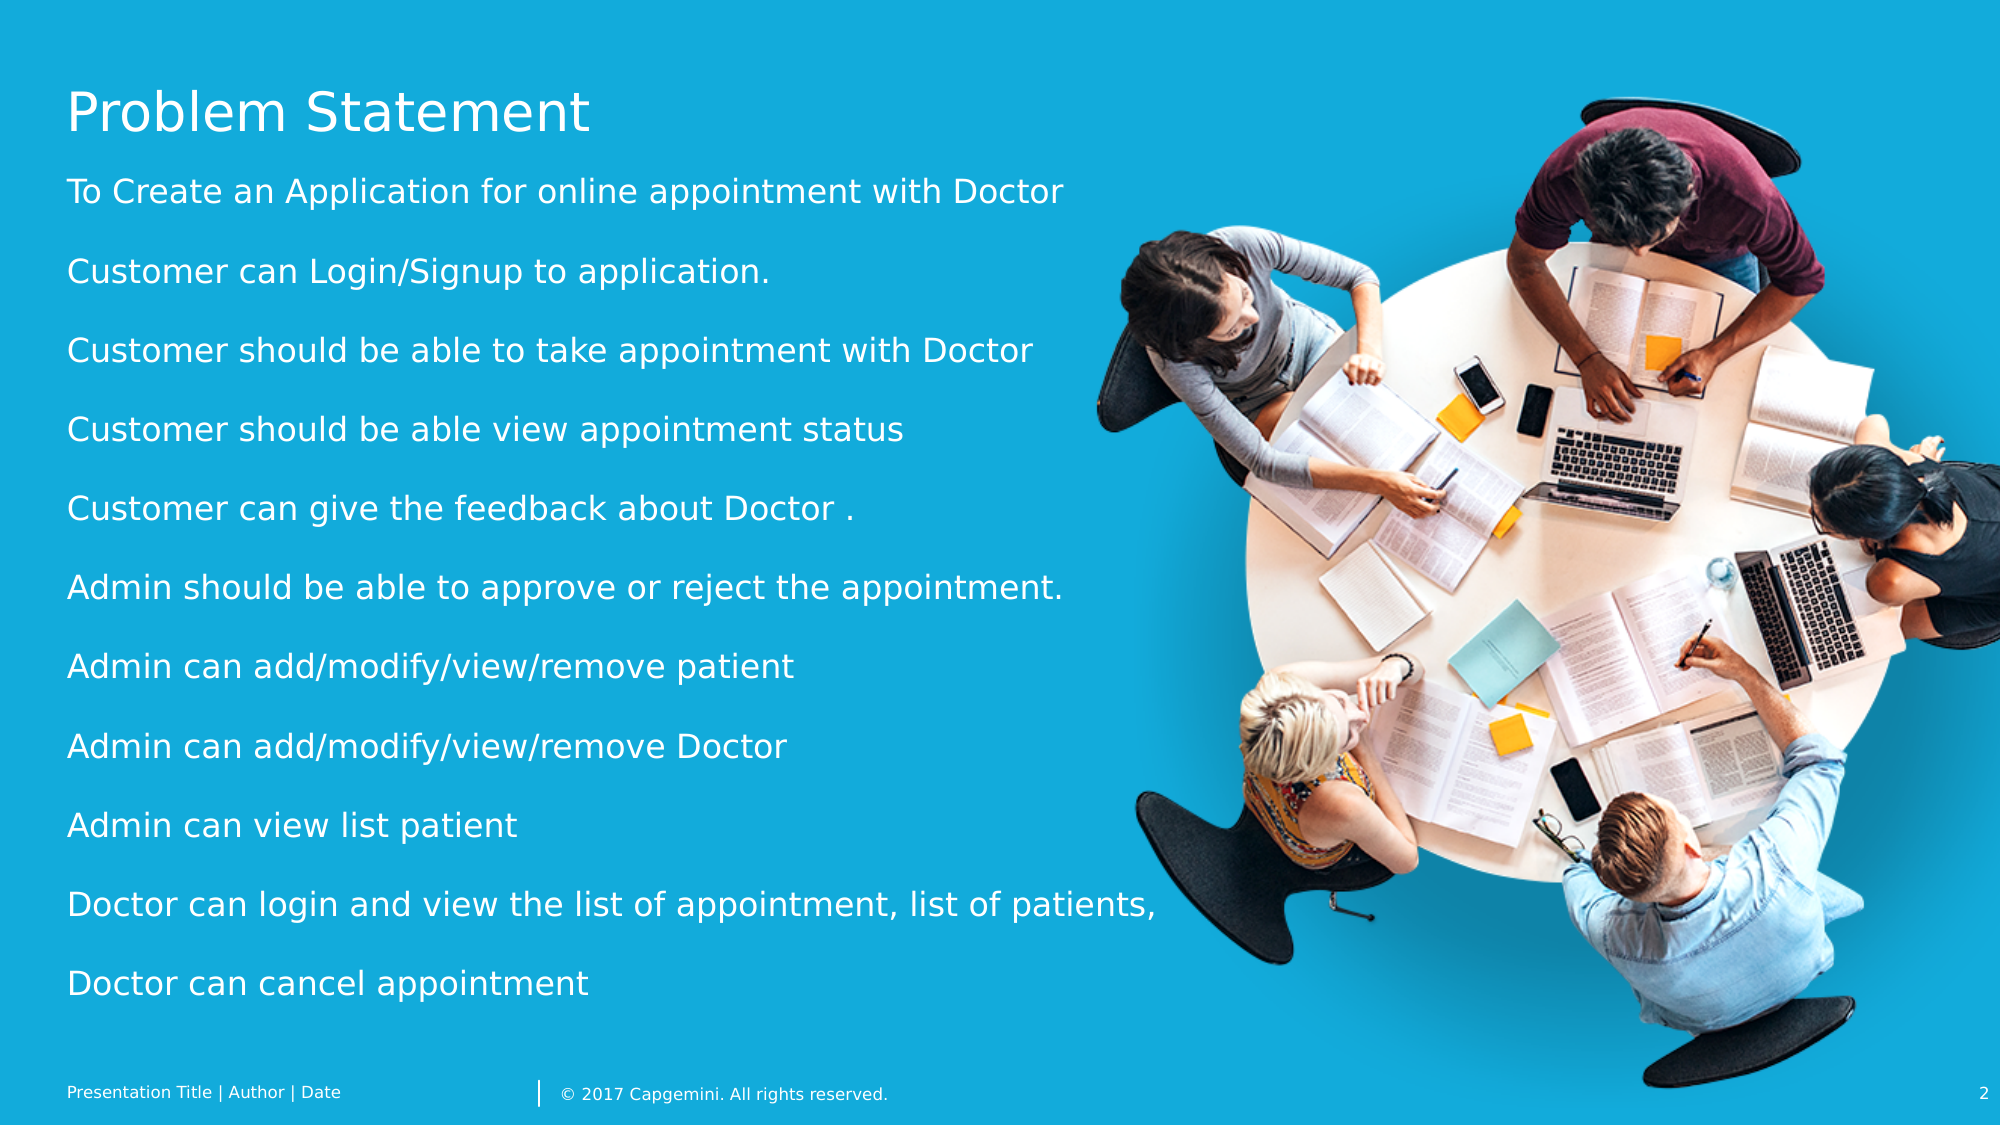

# Problem Statement
To Create an Application for online appointment with Doctor
Customer can Login/Signup to application.
Customer should be able to take appointment with Doctor
Customer should be able view appointment status
Customer can give the feedback about Doctor .
Admin should be able to approve or reject the appointment.
Admin can add/modify/view/remove patient
Admin can add/modify/view/remove Doctor
Admin can view list patient
Doctor can login and view the list of appointment, list of patients,
Doctor can cancel appointment